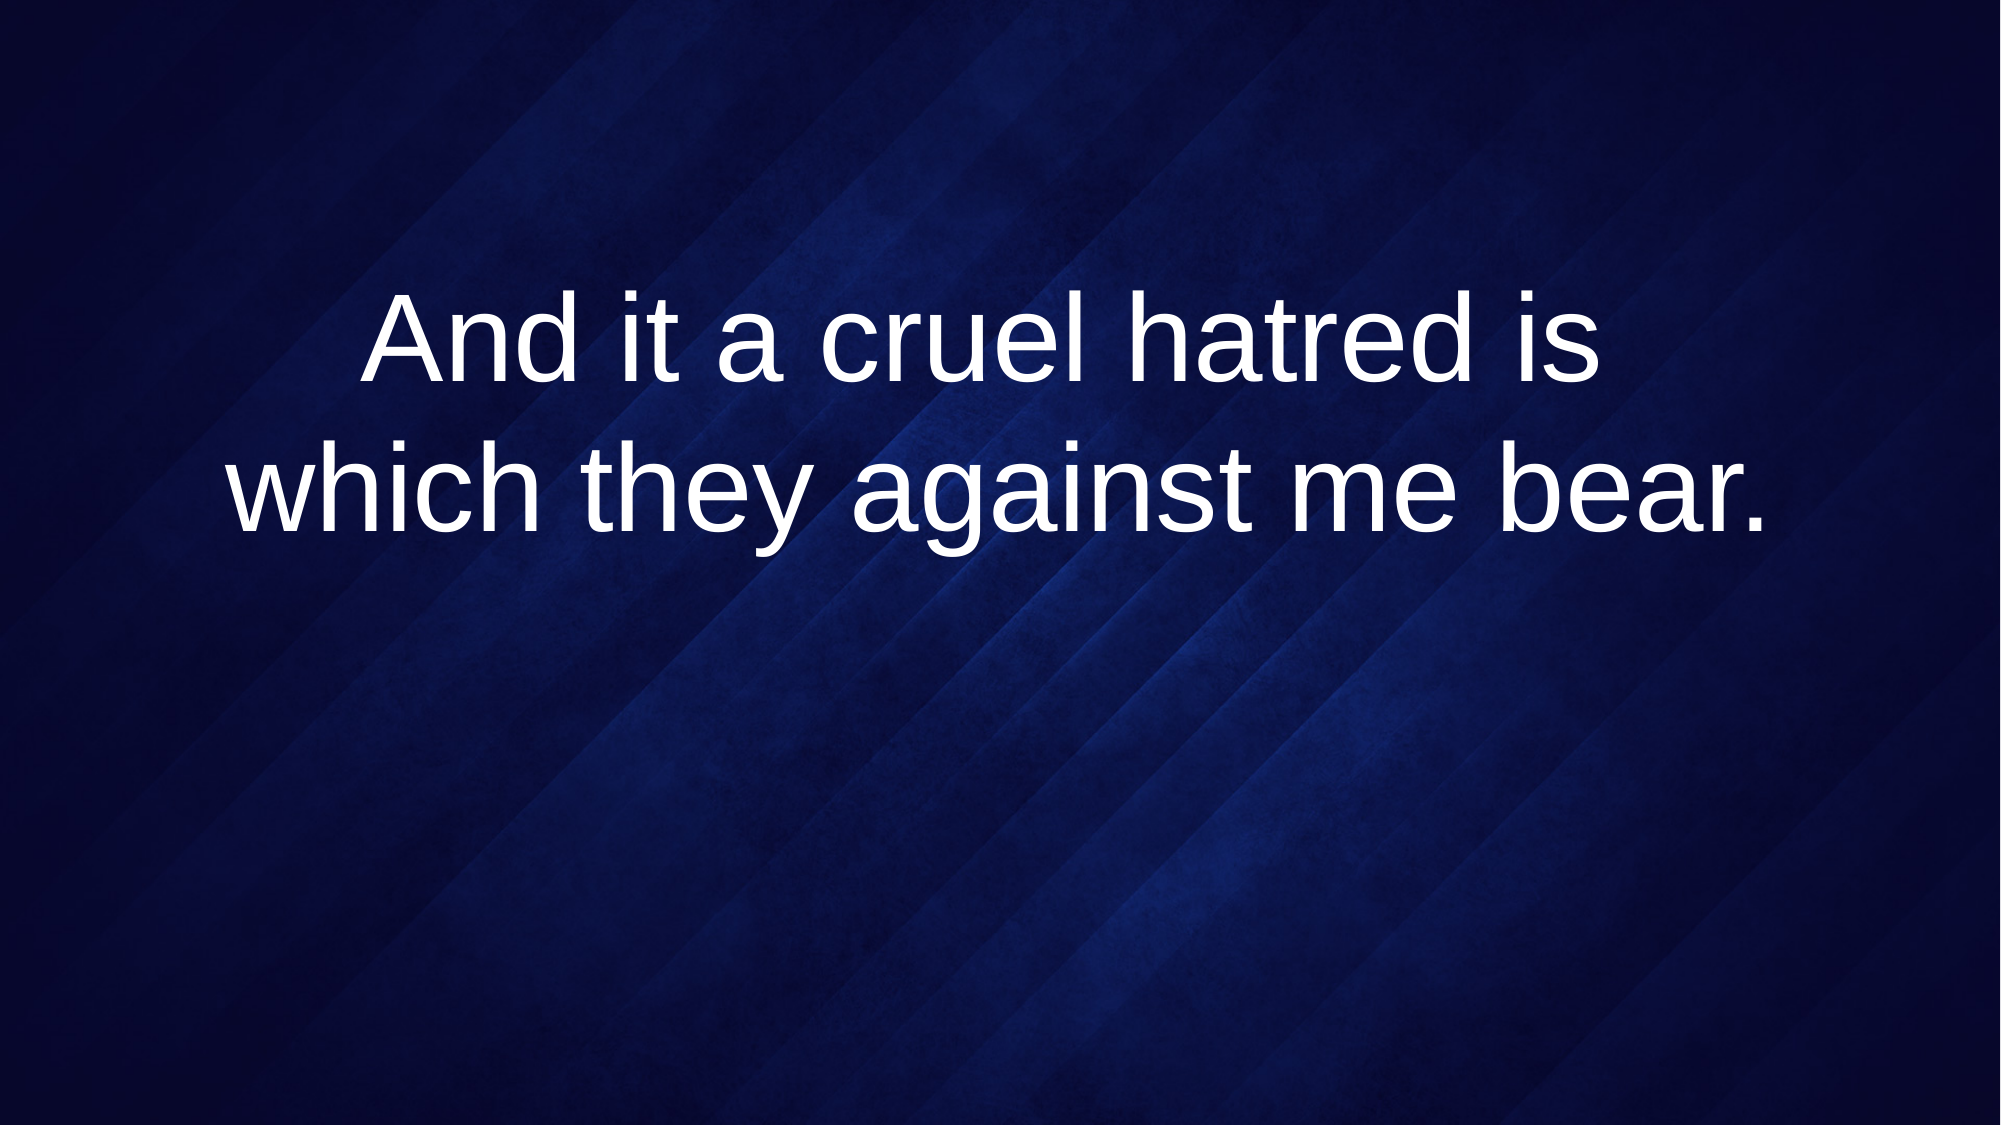

# And it a cruel hatred is which they against me bear.